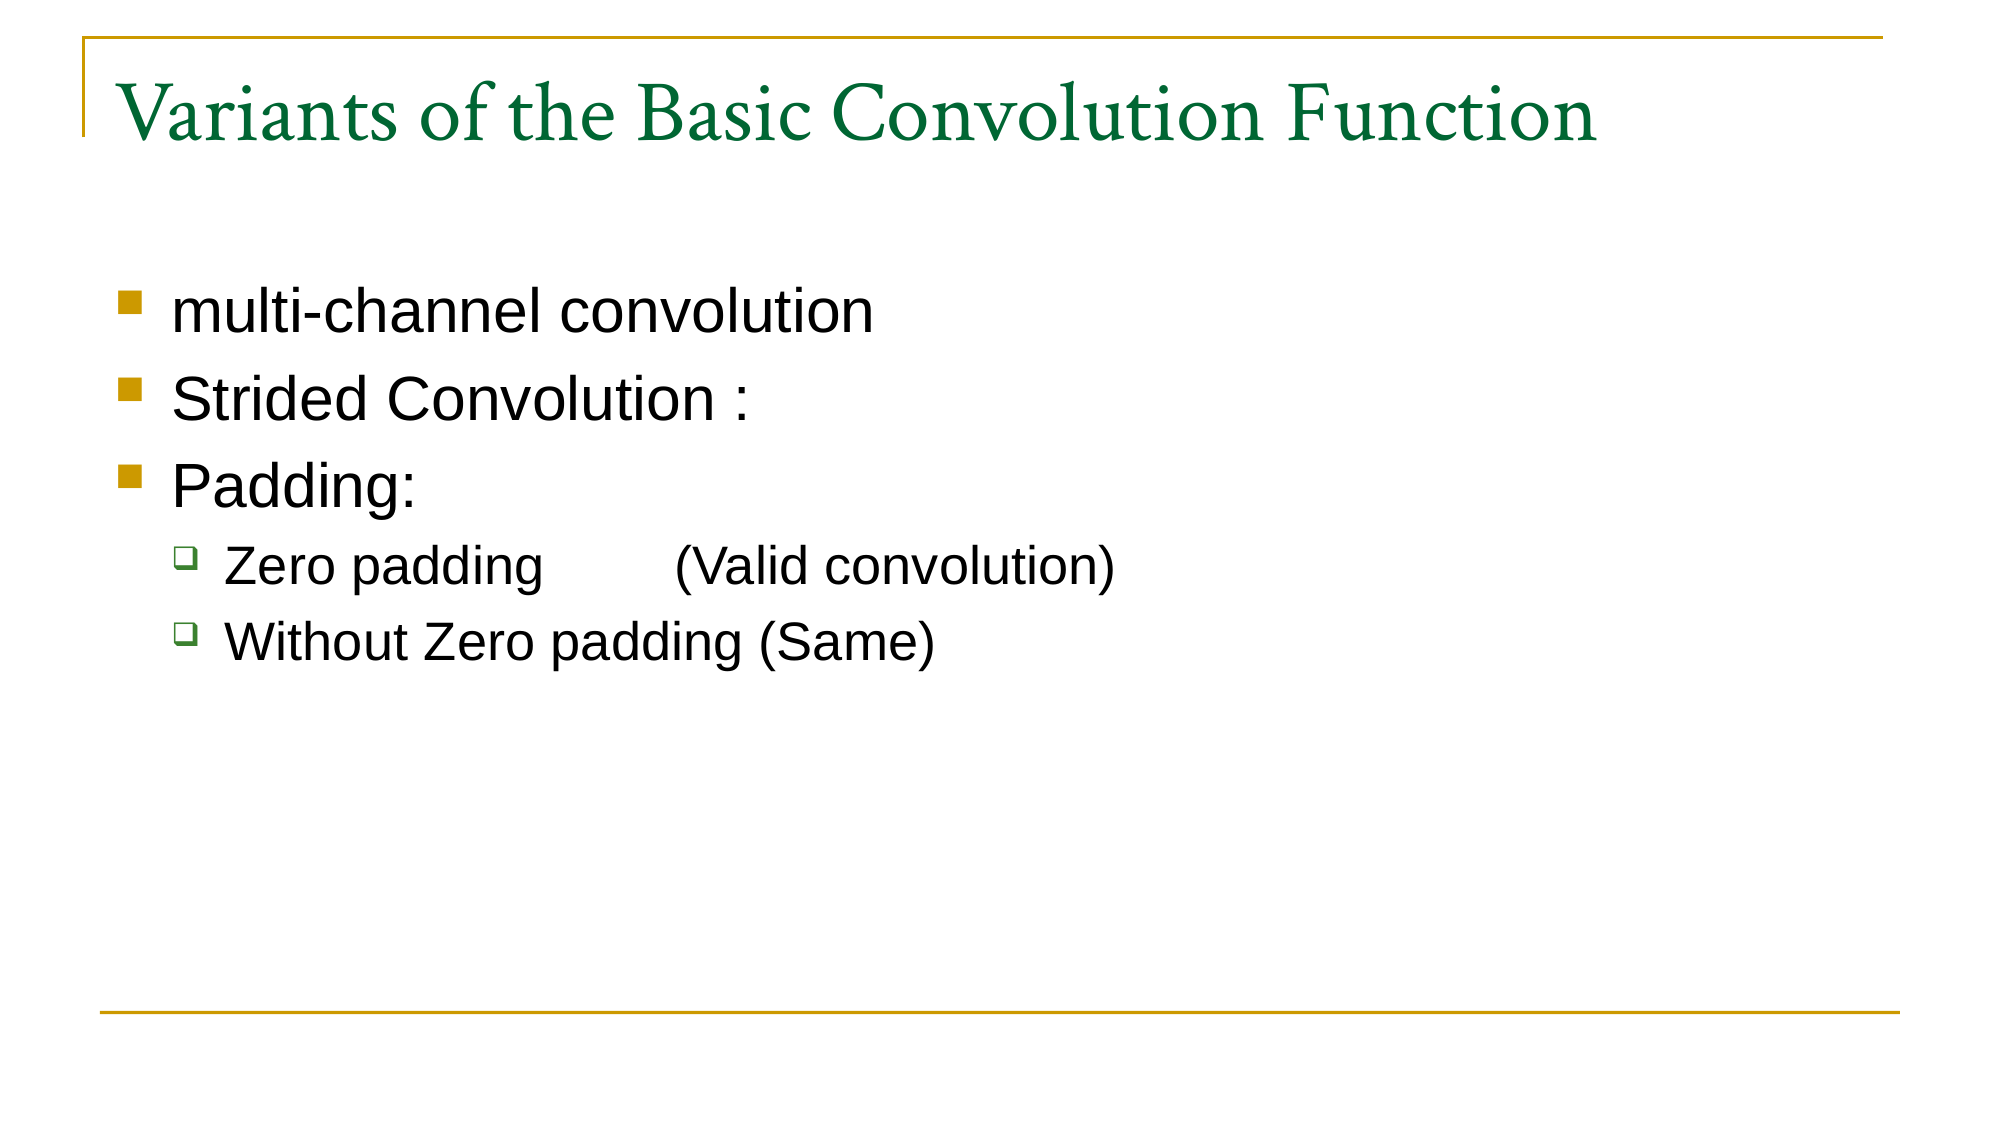

# Variants of the Basic Convolution Function
multi-channel convolution
Strided Convolution :
Padding:
Zero padding	(Valid convolution)
Without Zero padding (Same)